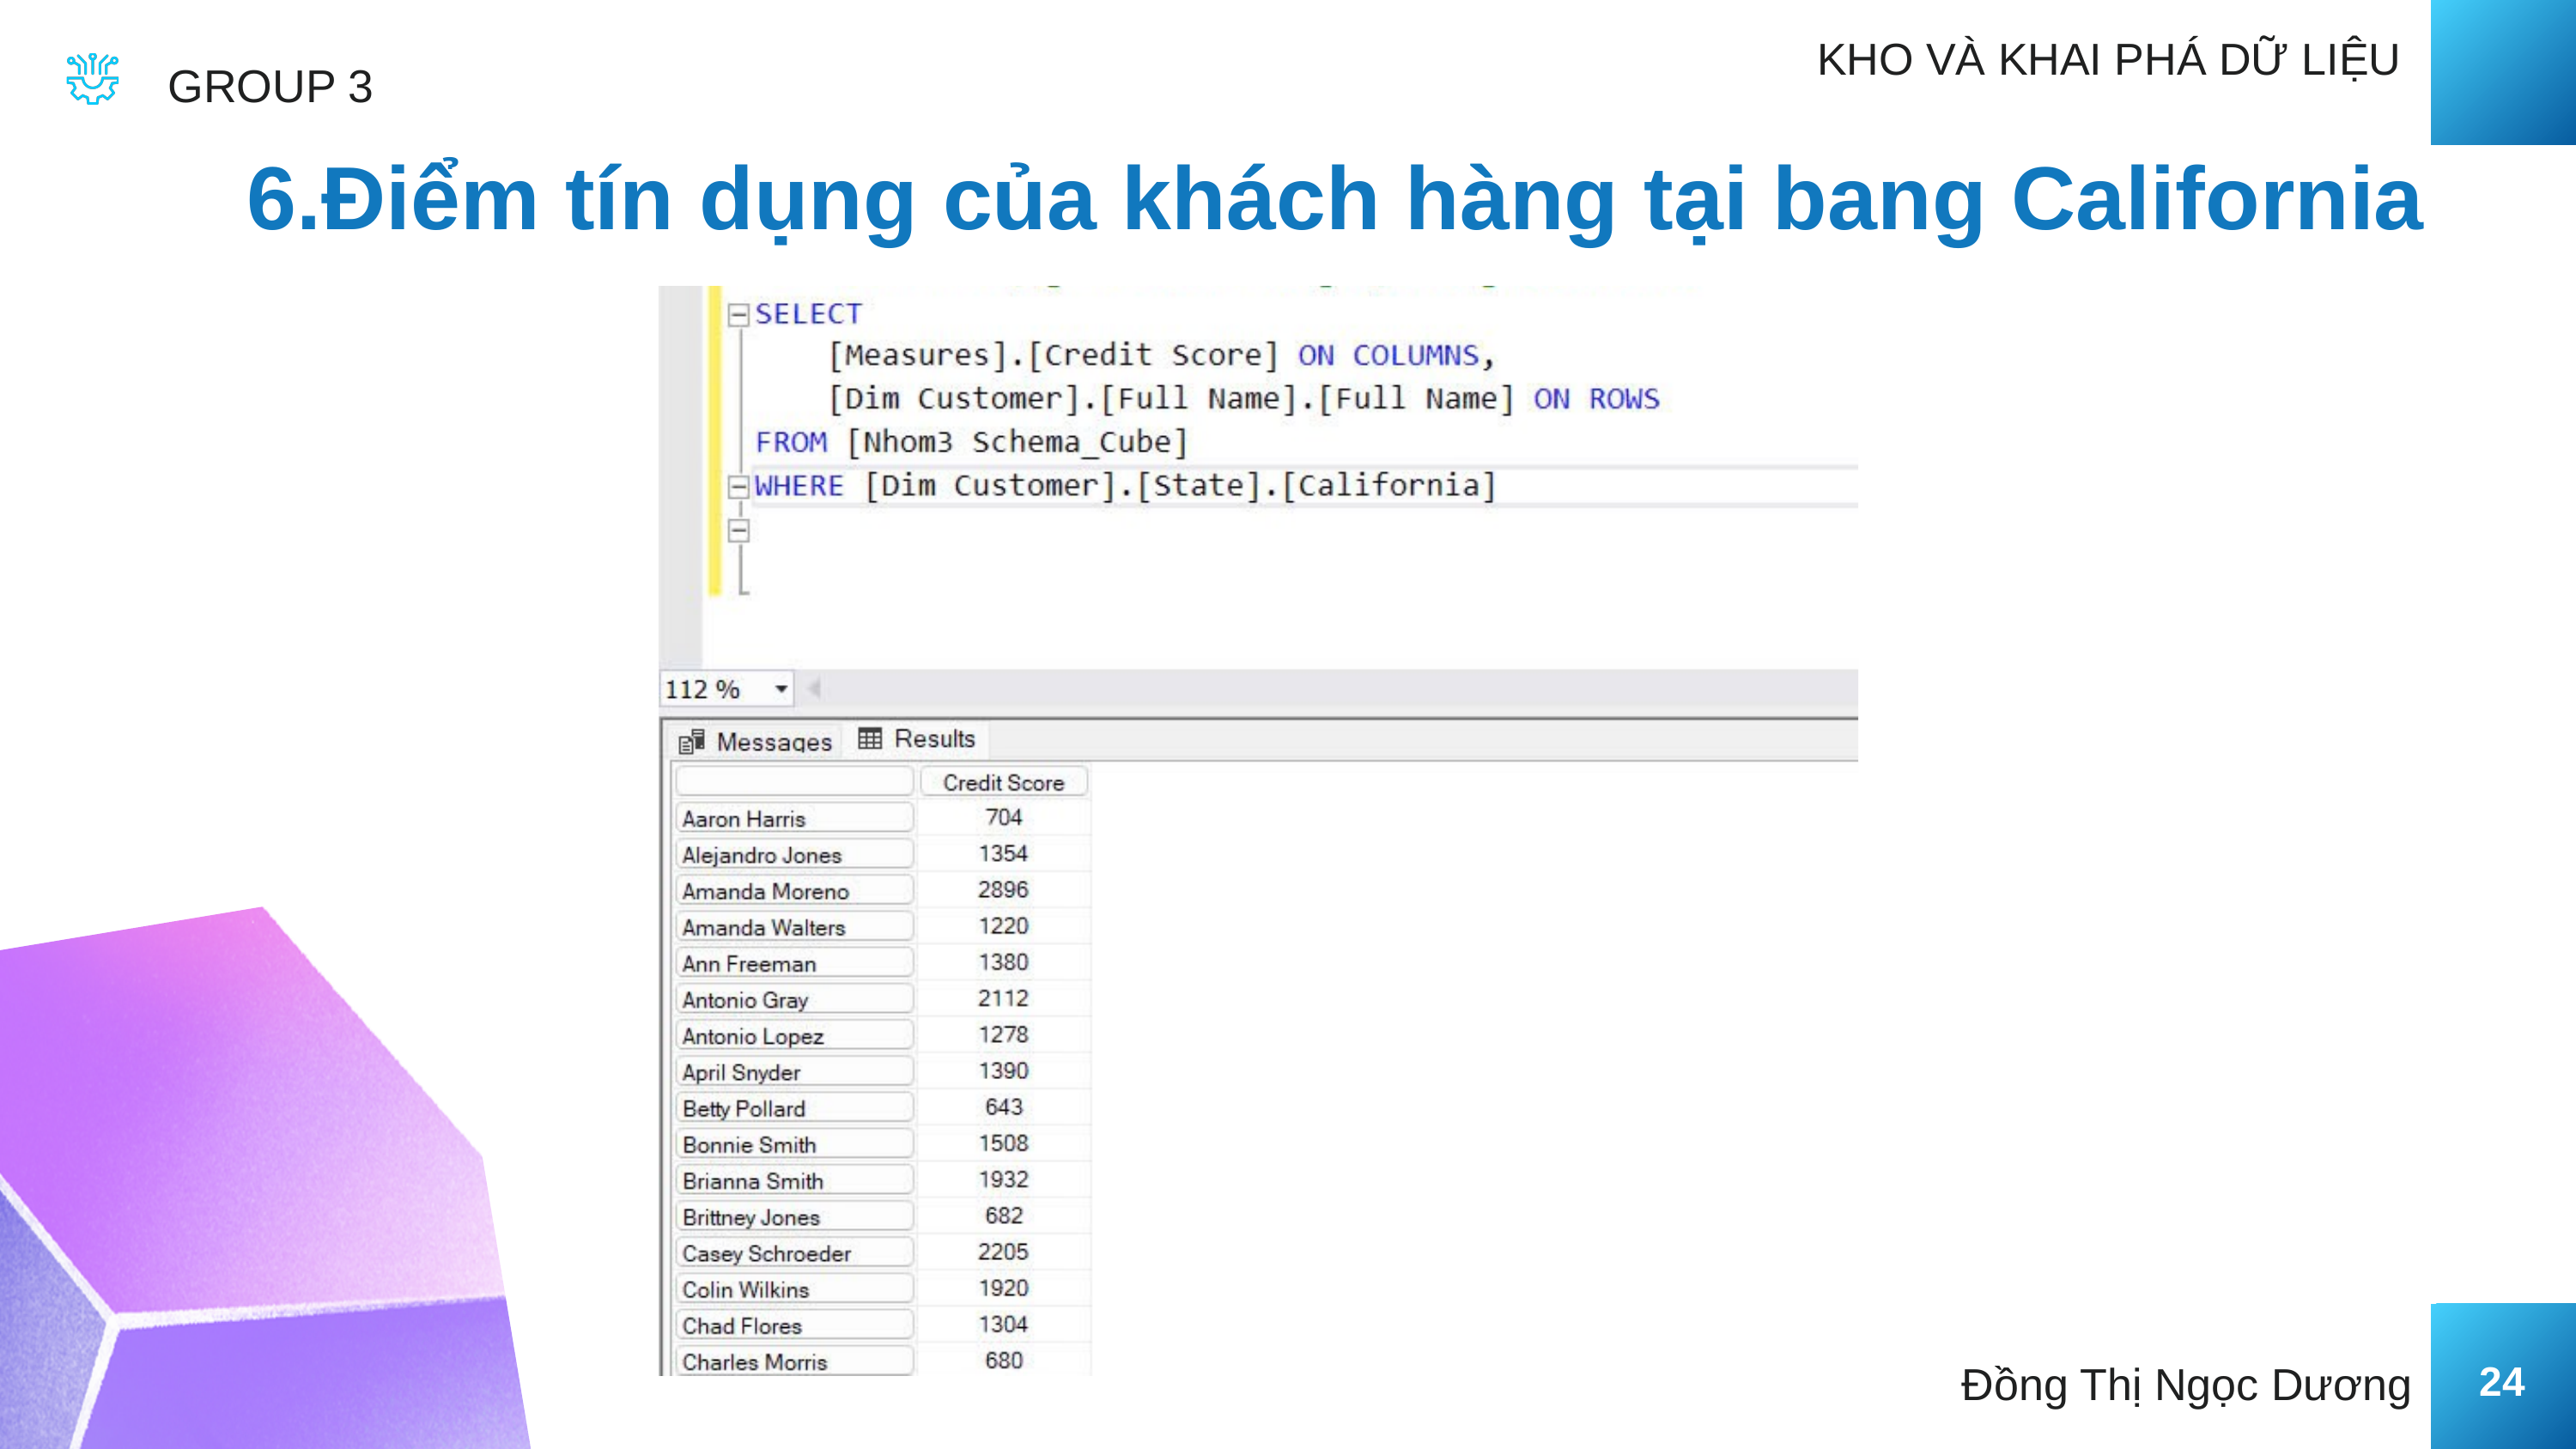

KHO VÀ KHAI PHÁ DỮ LIỆU
GROUP 3

6.Điểm tín dụng của khách hàng tại bang California

Đồng Thị Ngọc Dương
24